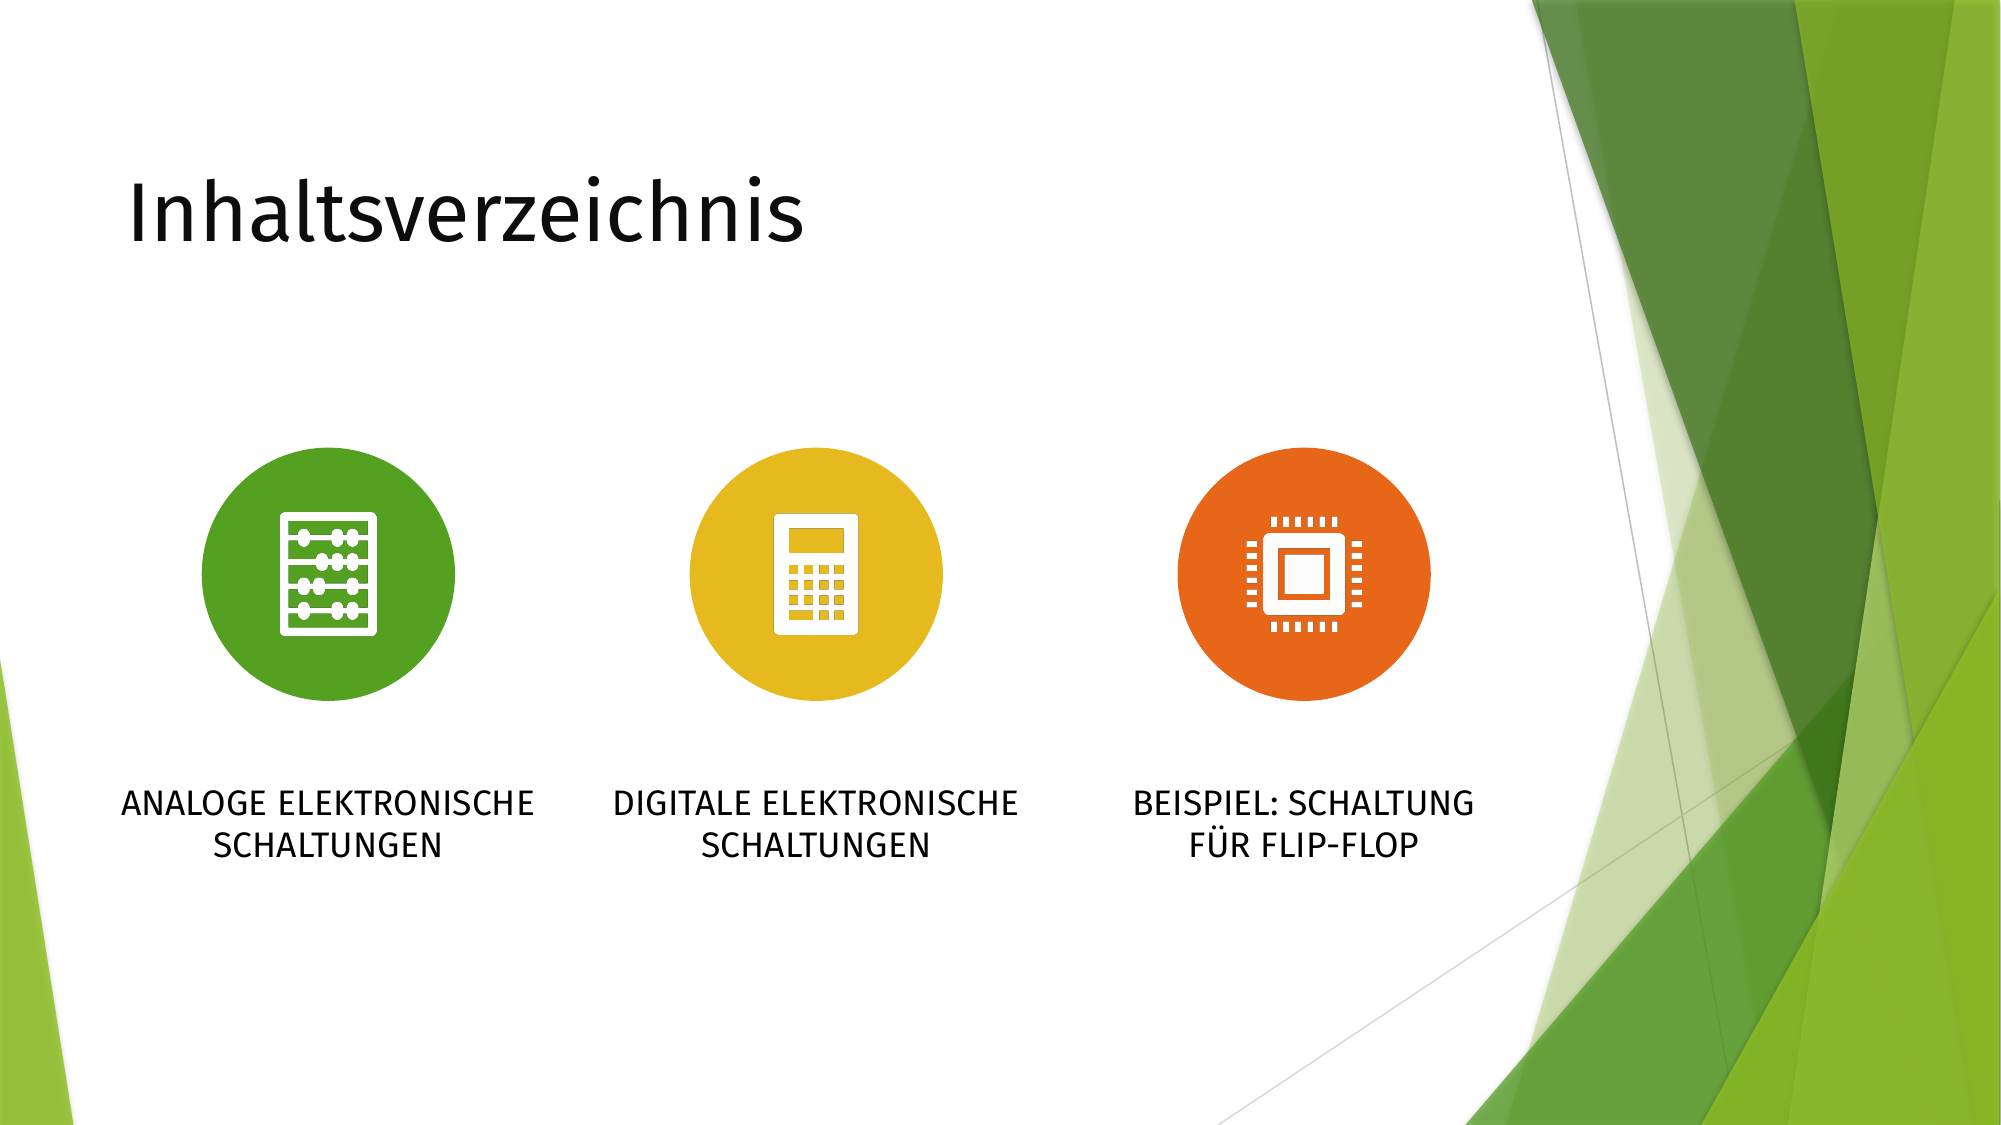

# Inhaltsverzeichnis
Analoge elektronische Schaltungen
Digitale elektronische Schaltungen
Beispiel: Schaltung für Flip-Flop